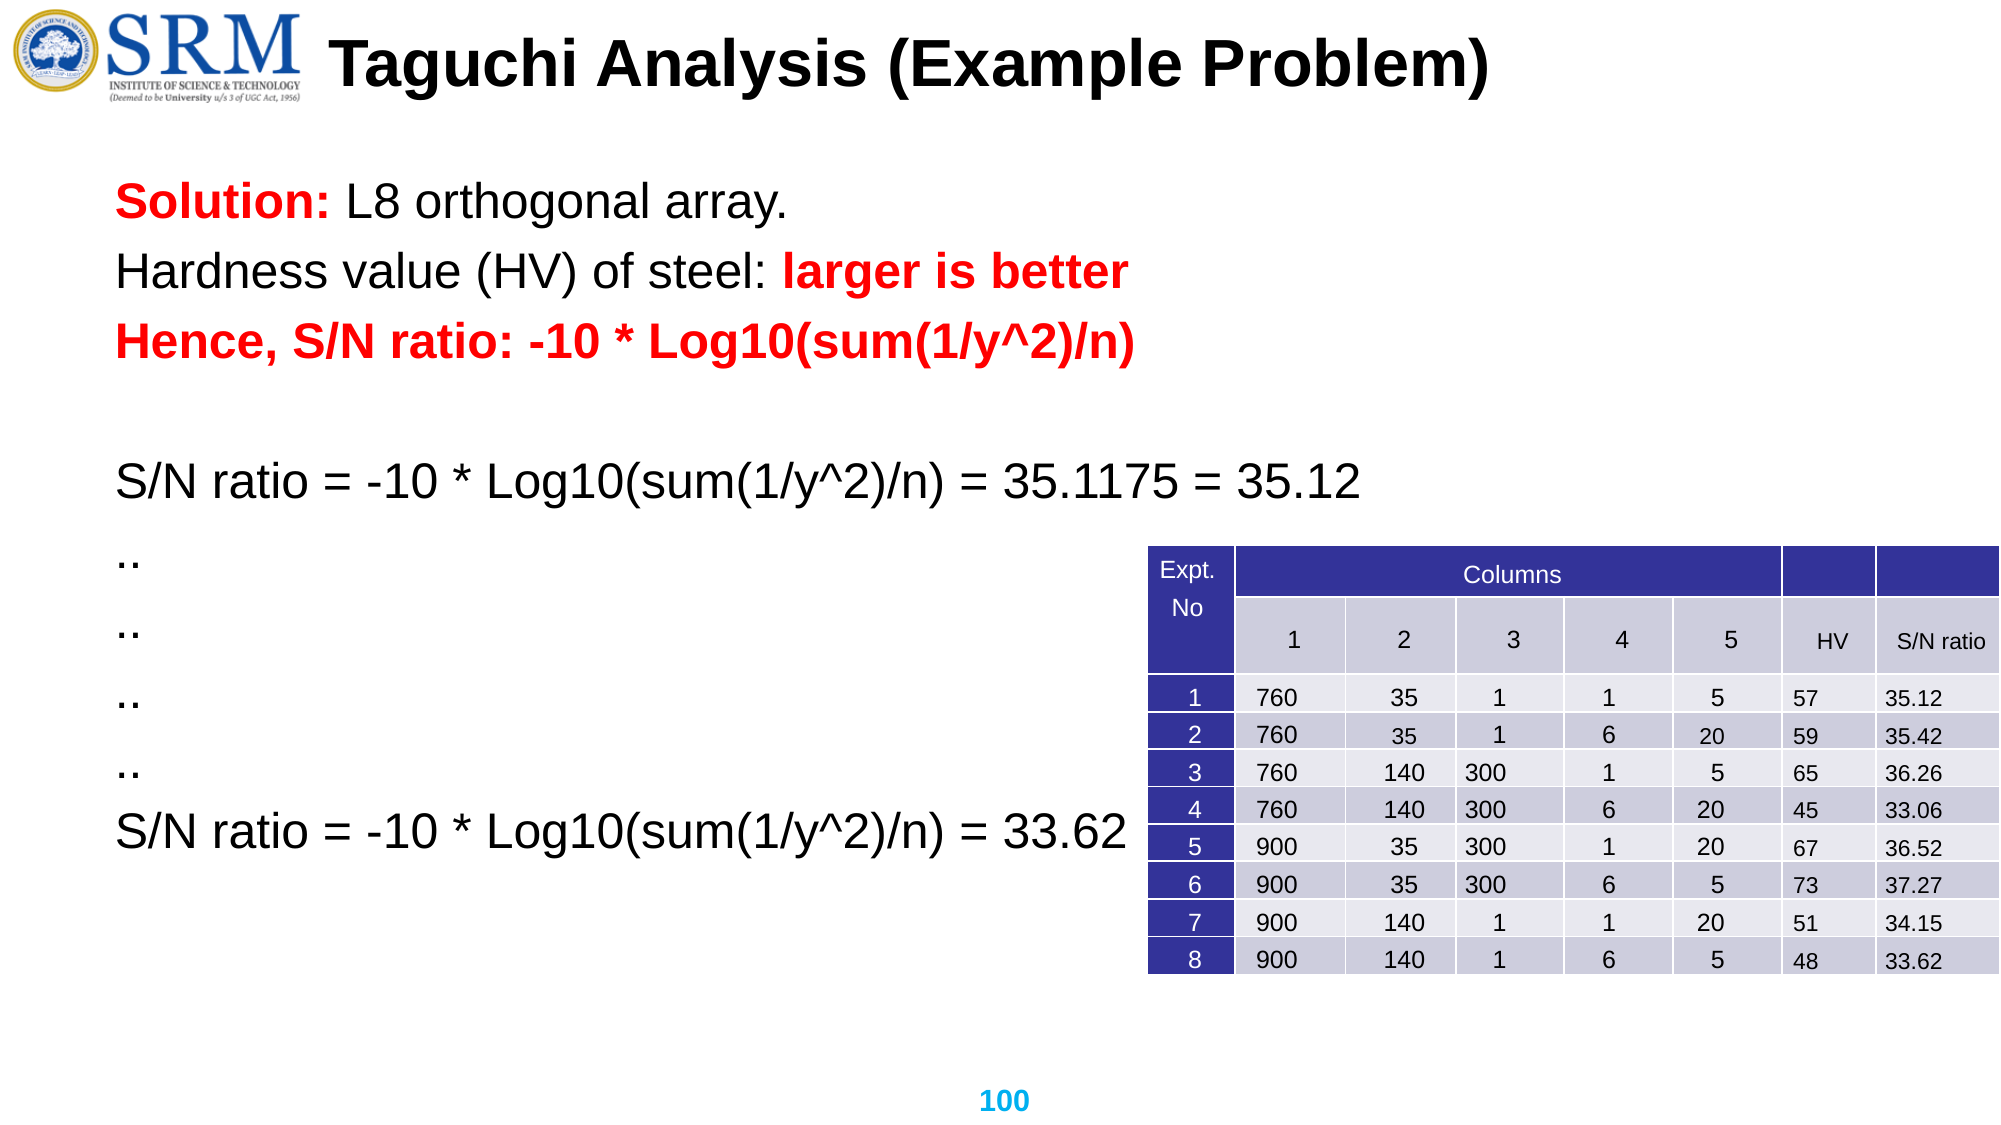

# Taguchi Analysis (Example Problem)
Solution: L8 orthogonal array.
Hardness value (HV) of steel: larger is better
Hence, S/N ratio: -10 * Log10(sum(1/y^2)/n)

S/N ratio = -10 * Log10(sum(1/y^2)/n) = 35.1175 = 35.12
..
..
..
..
S/N ratio = -10 * Log10(sum(1/y^2)/n) = 33.62

| Expt. No | Columns |  |  |  |  |  |  |
| --- | --- | --- | --- | --- | --- | --- | --- |
|  | 1 | 2 | 3 | 4 | 5 | HV | S/N ratio |
| 1 | 760 | 35 | 1 | 1 | 5 | 57 | 35.12 |
| 2 | 760 | 35 | 1 | 6 | 20 | 59 | 35.42 |
| 3 | 760 | 140 | 300 | 1 | 5 | 65 | 36.26 |
| 4 | 760 | 140 | 300 | 6 | 20 | 45 | 33.06 |
| 5 | 900 | 35 | 300 | 1 | 20 | 67 | 36.52 |
| 6 | 900 | 35 | 300 | 6 | 5 | 73 | 37.27 |
| 7 | 900 | 140 | 1 | 1 | 20 | 51 | 34.15 |
| 8 | 900 | 140 | 1 | 6 | 5 | 48 | 33.62 |
100